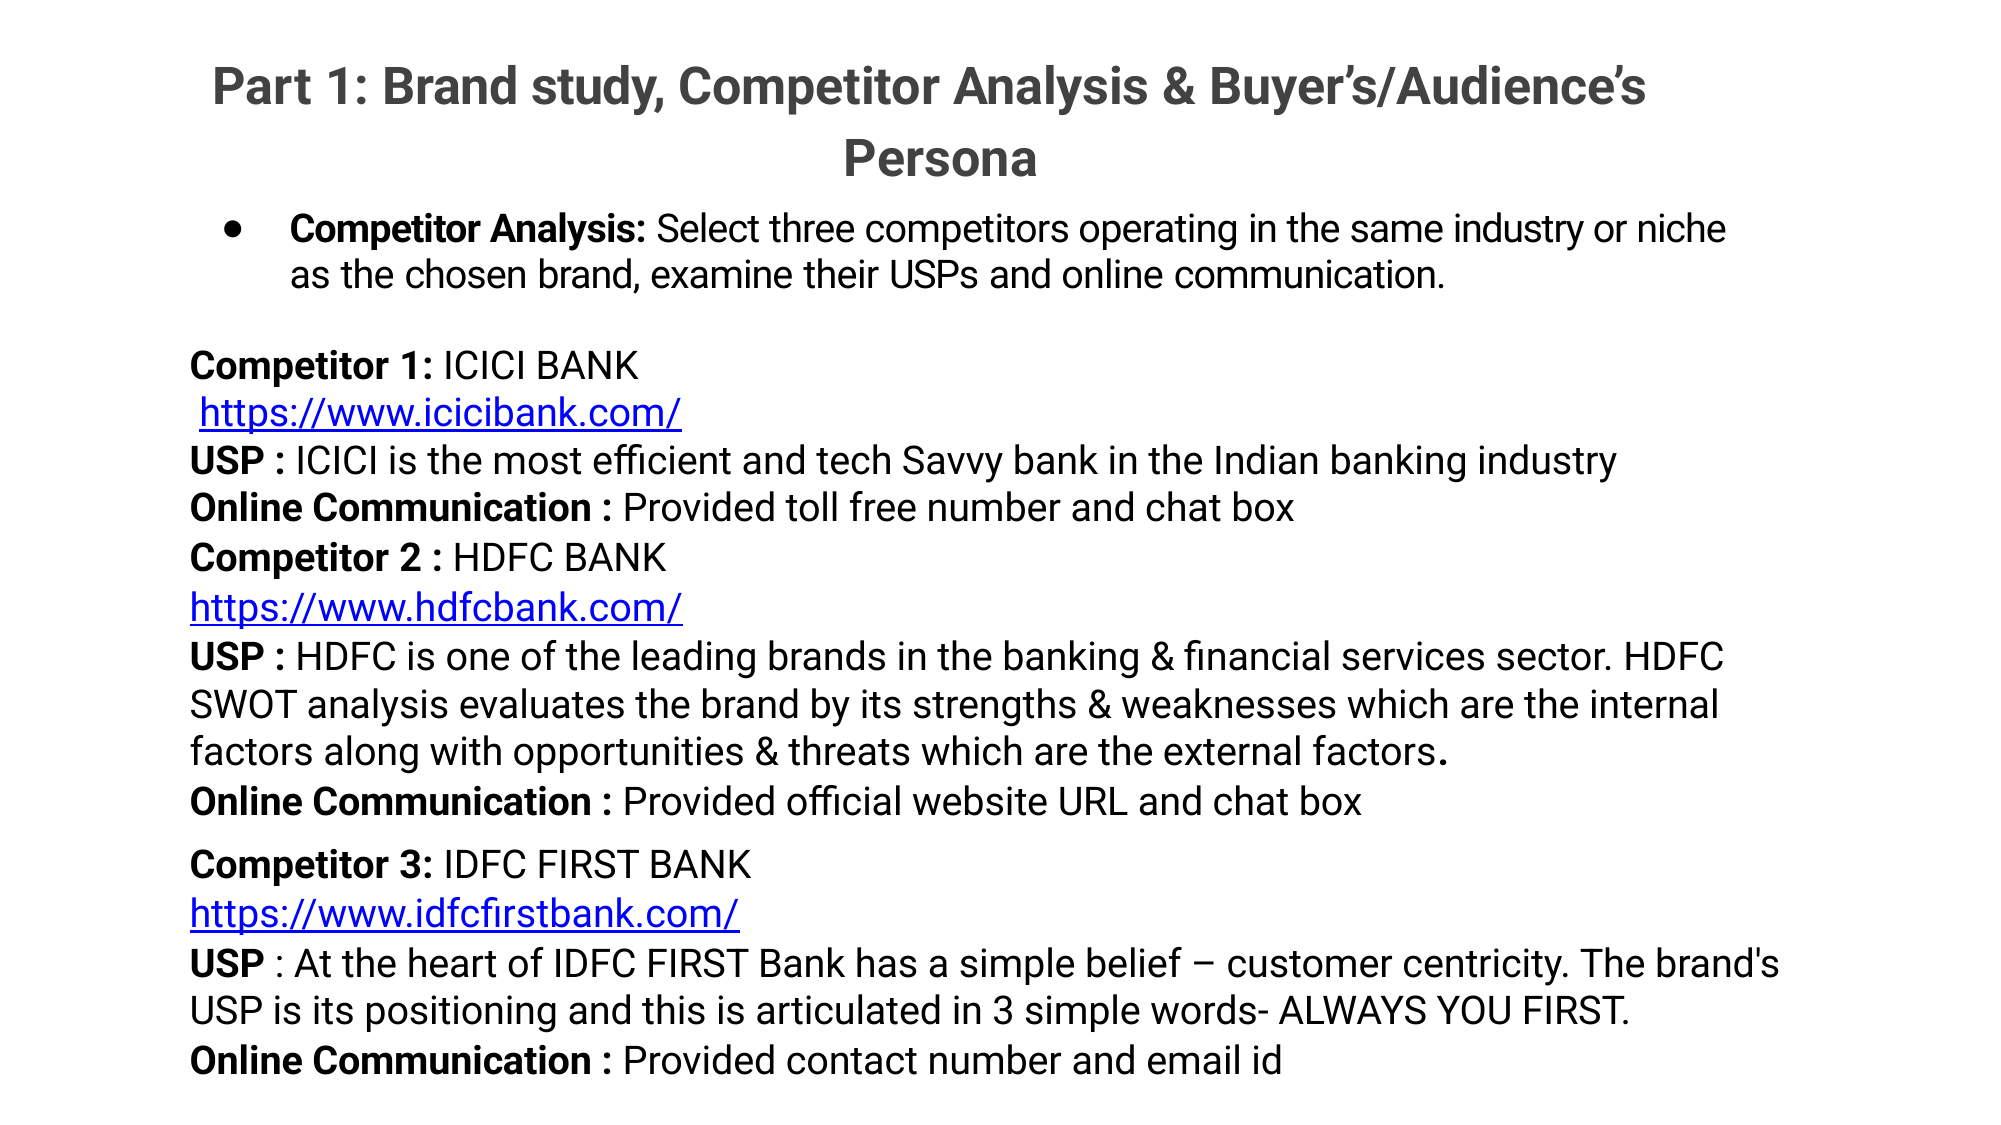

# Part 1: Brand study, Competitor Analysis & Buyer’s/Audience’s  Persona
Competitor Analysis: Select three competitors operating in the same industry or niche  as the chosen brand, examine their USPs and online communication.

Competitor 1: ICICI BANK
 https://www.icicibank.com/
USP : ICICI is the most efficient and tech Savvy bank in the Indian banking industry
Online Communication : Provided toll free number and chat box
Competitor 2 : HDFC BANK
https://www.hdfcbank.com/
USP : HDFC is one of the leading brands in the banking & financial services sector. HDFC SWOT analysis evaluates the brand by its strengths & weaknesses which are the internal factors along with opportunities & threats which are the external factors.
Online Communication : Provided official website URL and chat box
Competitor 3: IDFC FIRST BANK
https://www.idfcfirstbank.com/
USP : At the heart of IDFC FIRST Bank has a simple belief – customer centricity. The brand's USP is its positioning and this is articulated in 3 simple words- ALWAYS YOU FIRST.
Online Communication : Provided contact number and email id